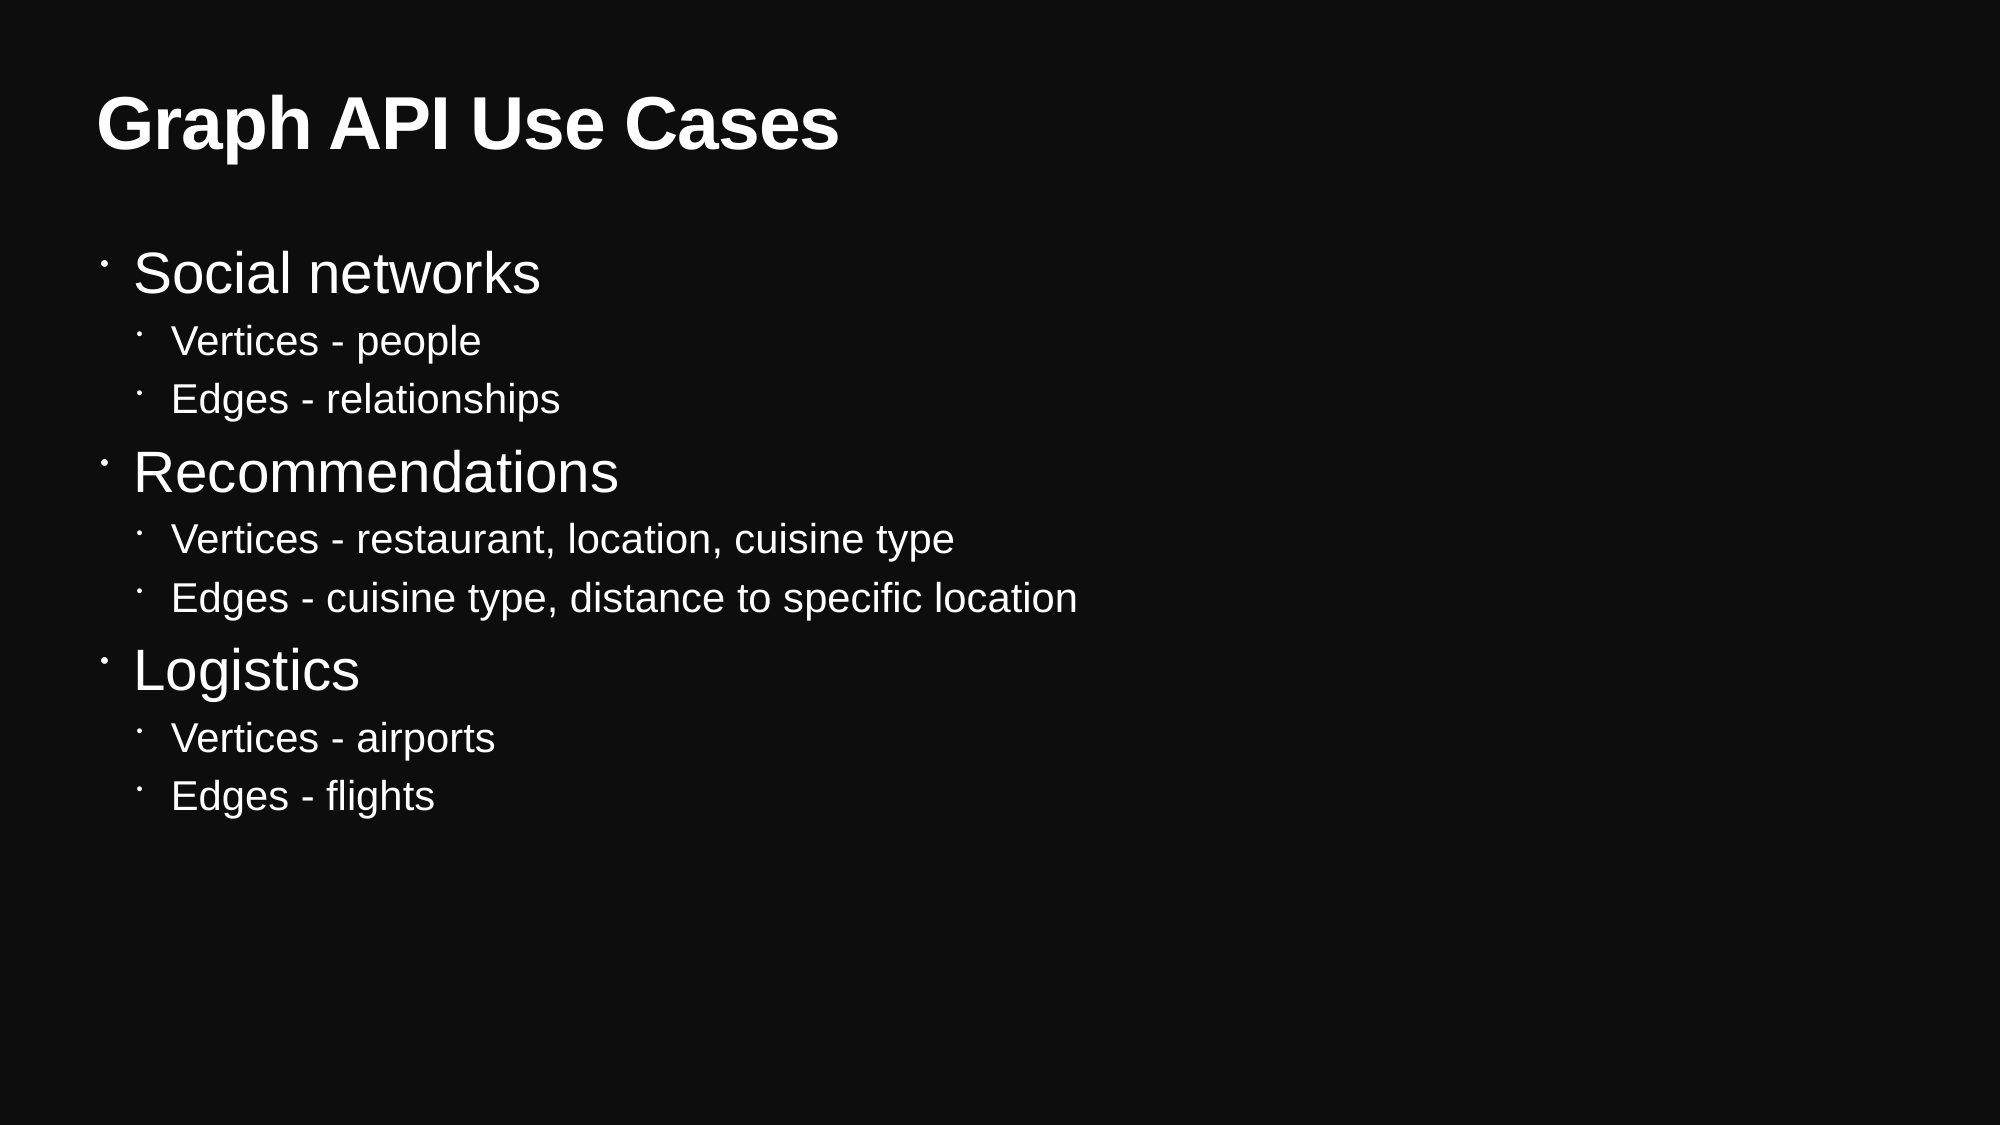

# Graph API Use Cases
Social networks
Vertices - people
Edges - relationships
Recommendations
Vertices - restaurant, location, cuisine type
Edges - cuisine type, distance to specific location
Logistics
Vertices - airports
Edges - flights